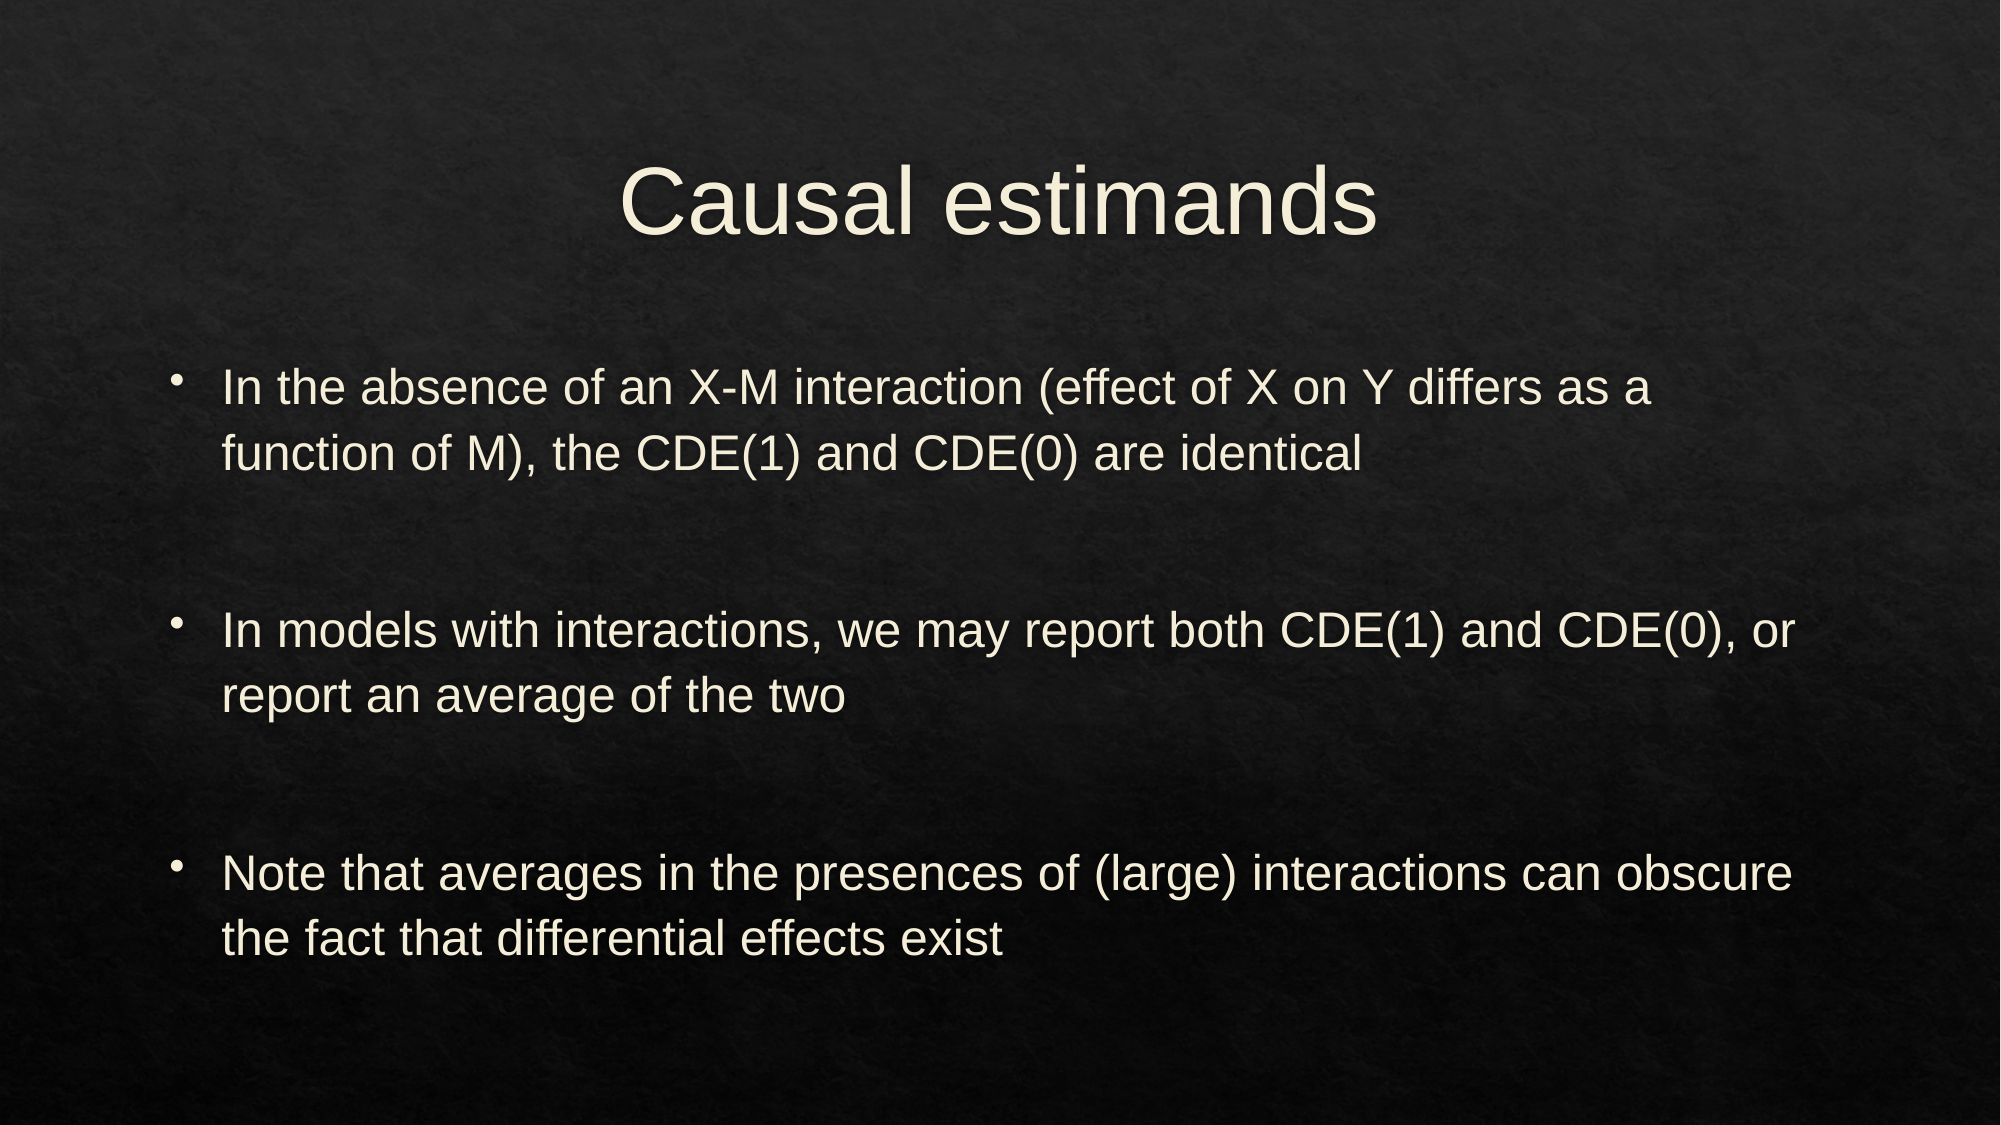

# Causal estimands
In the absence of an X-M interaction (effect of X on Y differs as a function of M), the CDE(1) and CDE(0) are identical

In models with interactions, we may report both CDE(1) and CDE(0), or report an average of the two

Note that averages in the presences of (large) interactions can obscure the fact that differential effects exist